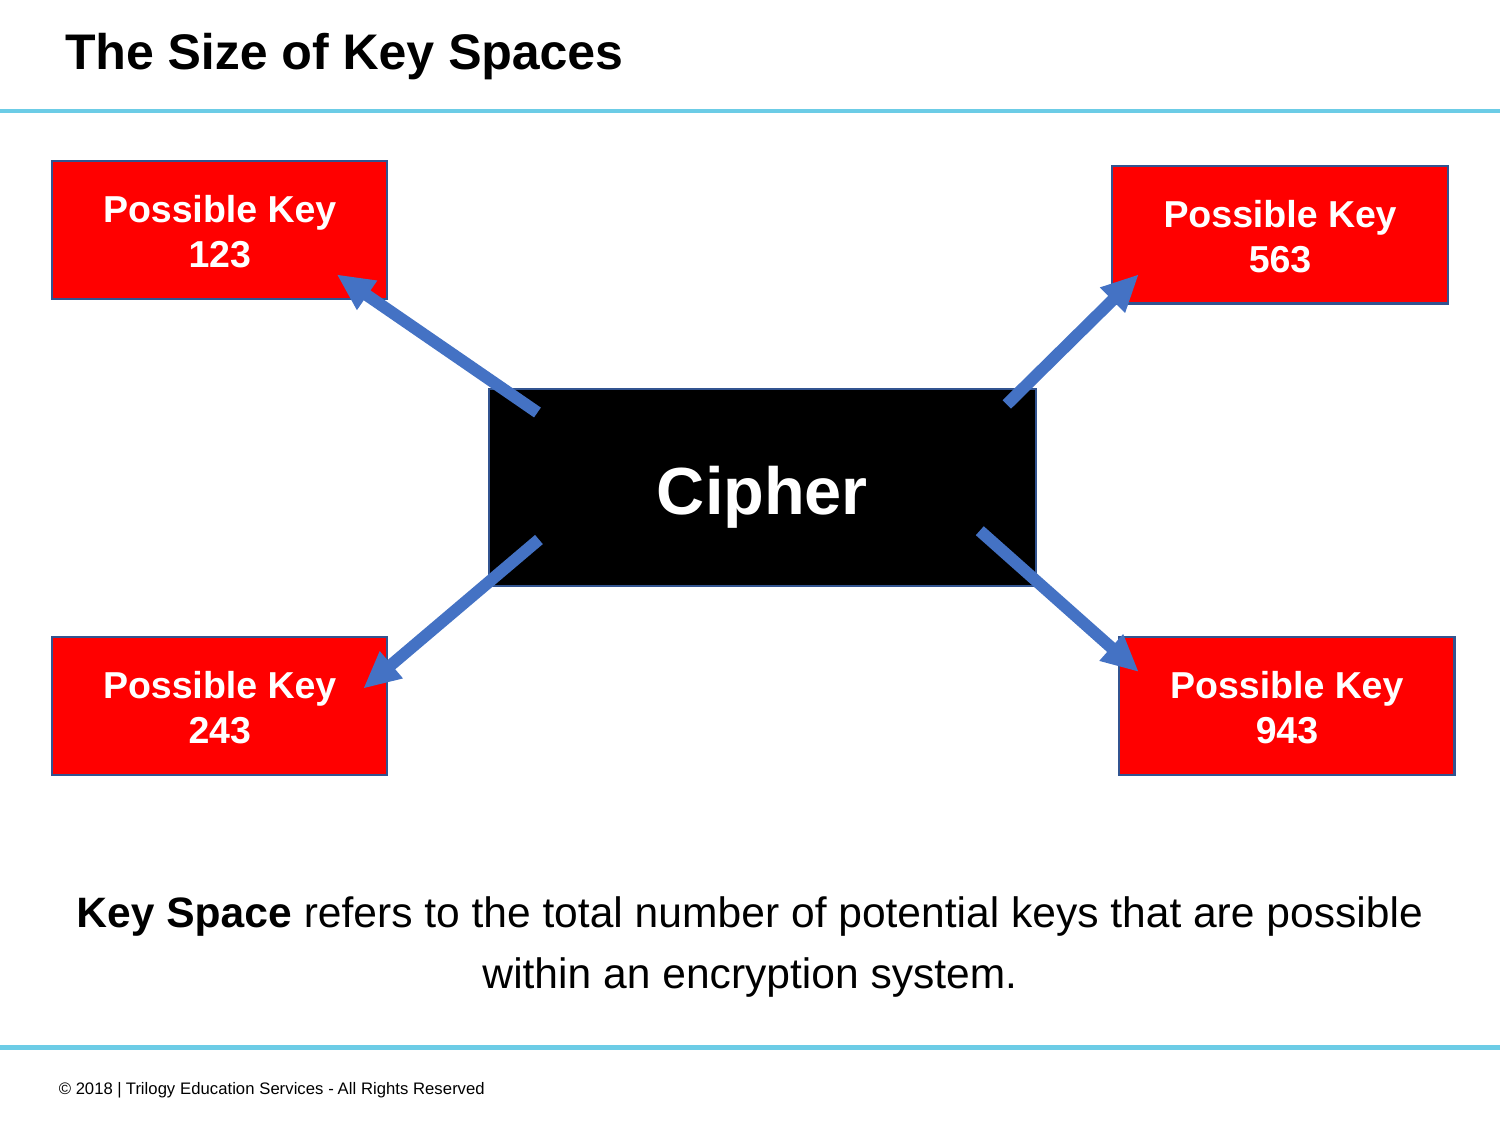

# The Size of Key Spaces
Possible Key
123
Possible Key
563
Cipher
Possible Key
243
Possible Key
943
Key Space refers to the total number of potential keys that are possible within an encryption system.